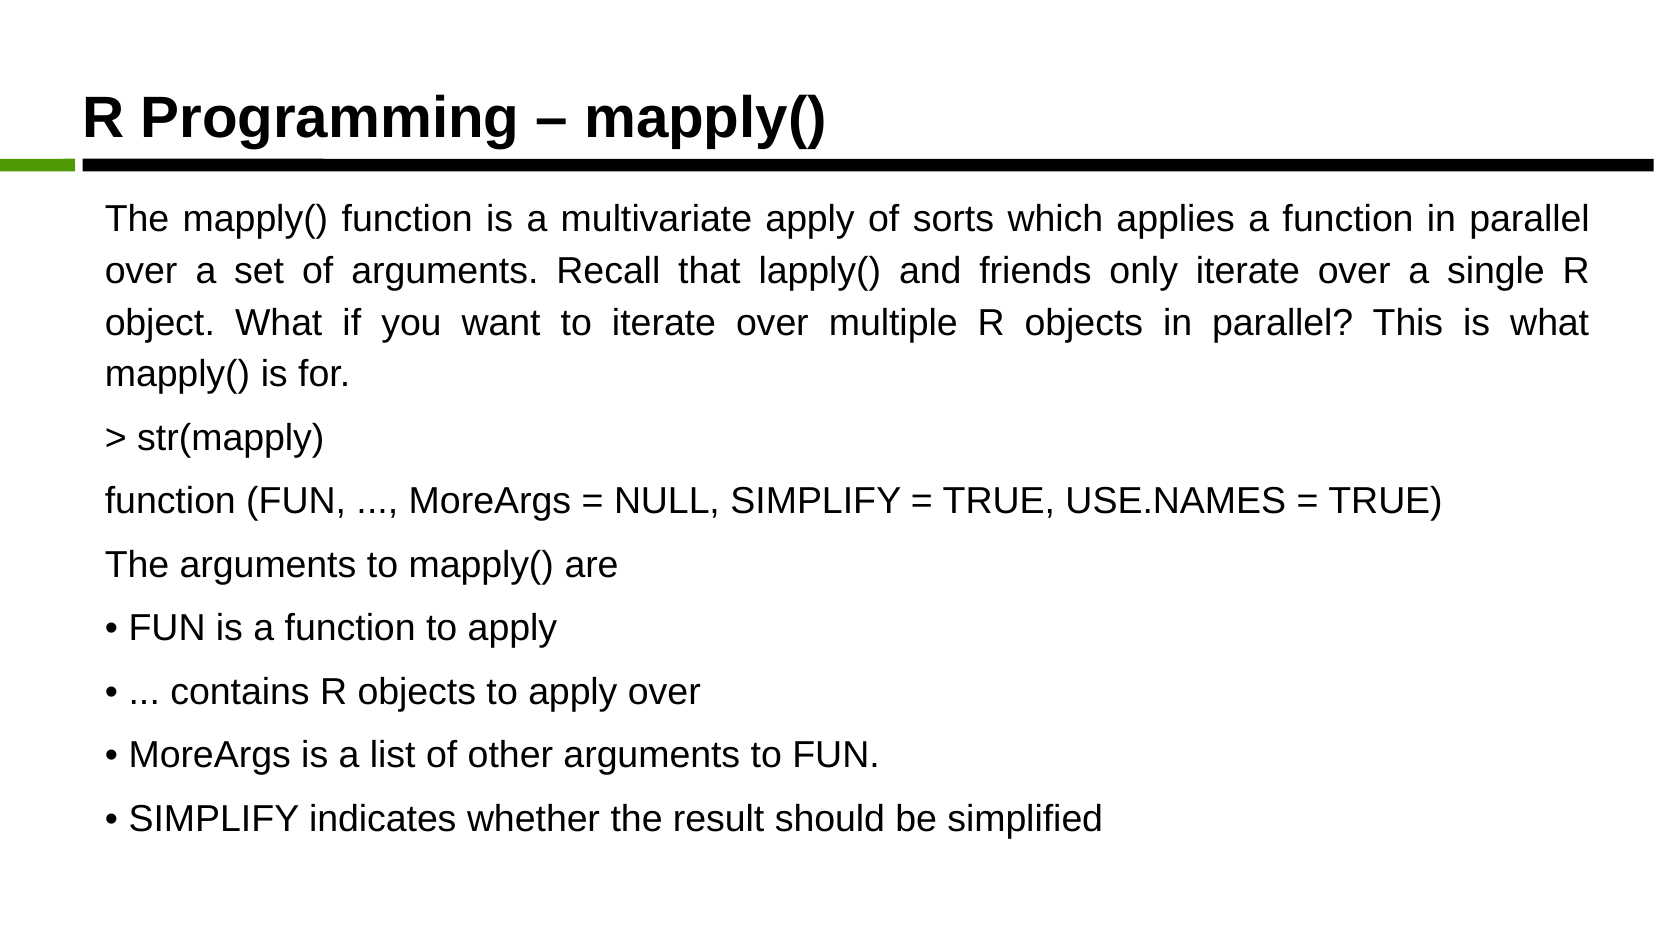

R Programming – mapply()

The mapply() function is a multivariate apply of sorts which applies a function in parallel over a set of arguments. Recall that lapply() and friends only iterate over a single R object. What if you want to iterate over multiple R objects in parallel? This is what mapply() is for.
> str(mapply)
function (FUN, ..., MoreArgs = NULL, SIMPLIFY = TRUE, USE.NAMES = TRUE)
The arguments to mapply() are
• FUN is a function to apply
• ... contains R objects to apply over
• MoreArgs is a list of other arguments to FUN.
• SIMPLIFY indicates whether the result should be simplified